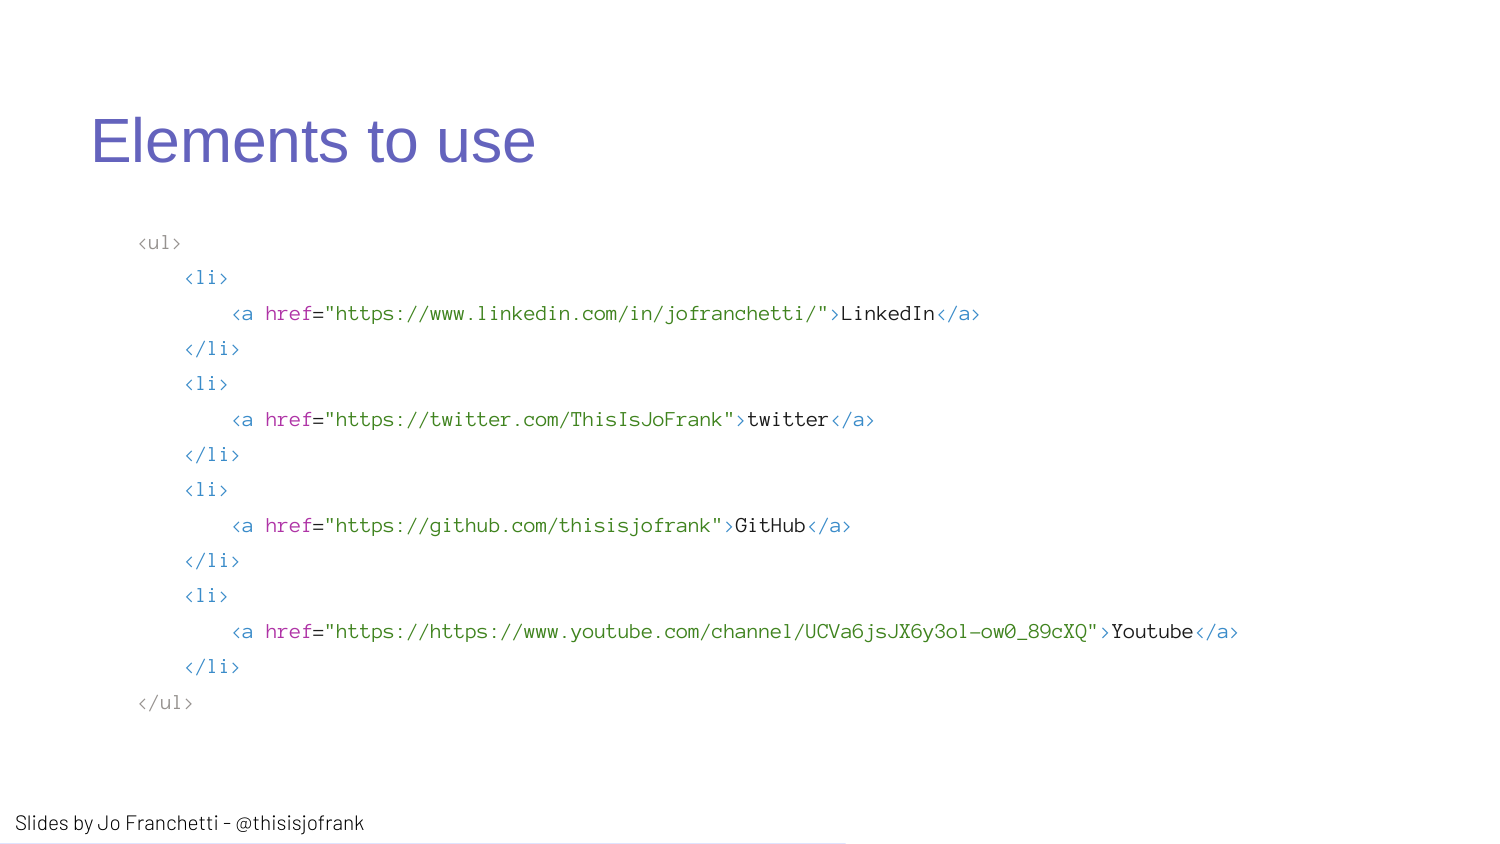

# Elements to use

    <ul>
        <li>
            <a href="https://www.linkedin.com/in/jofranchetti/">LinkedIn</a>
        </li>
        <li>
            <a href="https://twitter.com/ThisIsJoFrank">twitter</a>
        </li>
        <li>
            <a href="https://github.com/thisisjofrank">GitHub</a>
        </li>
        <li>
            <a href="https://https://www.youtube.com/channel/UCVa6jsJX6y3ol-ow0_89cXQ">Youtube</a>
        </li>
    </ul>